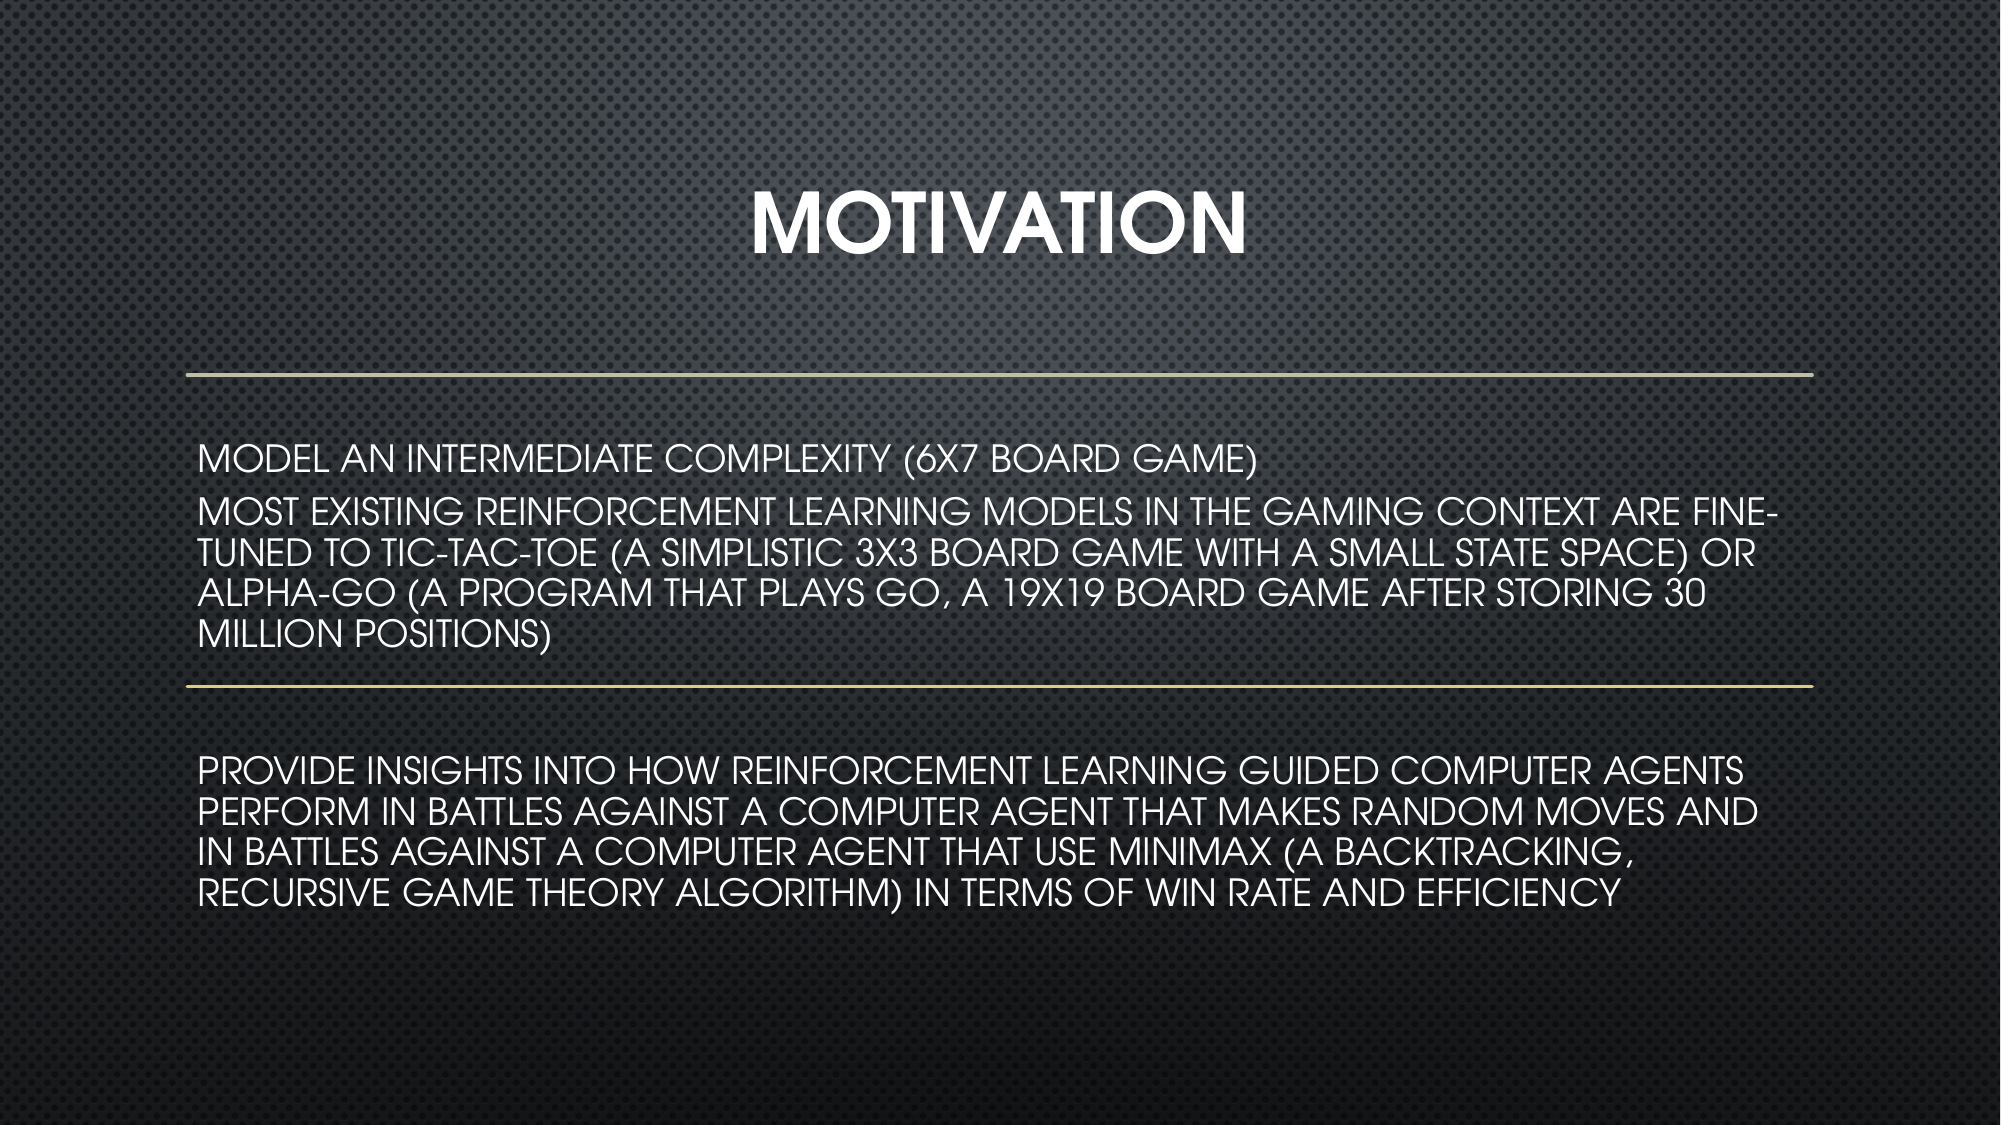

# MOTIVATION

MODEL AN INTERMEDIATE COMPLEXITY (6X7 BOARD GAME)
MOST EXISTING REINFORCEMENT LEARNING MODELS IN THE GAMING CONTEXT ARE FINE-TUNED TO TIC-TAC-TOE (A SIMPLISTIC 3X3 BOARD GAME WITH A SMALL STATE SPACE) OR ALPHA-GO (A PROGRAM THAT PLAYS GO, A 19X19 BOARD GAME AFTER STORING 30 MILLION POSITIONS)

PROVIDE INSIGHTS INTO HOW REINFORCEMENT LEARNING GUIDED COMPUTER AGENTS PERFORM IN BATTLES AGAINST A COMPUTER AGENT THAT MAKES RANDOM MOVES AND IN BATTLES AGAINST A COMPUTER AGENT THAT USE MINIMAX (A BACKTRACKING, RECURSIVE GAME THEORY ALGORITHM) IN TERMS OF WIN RATE AND EFFICIENCY